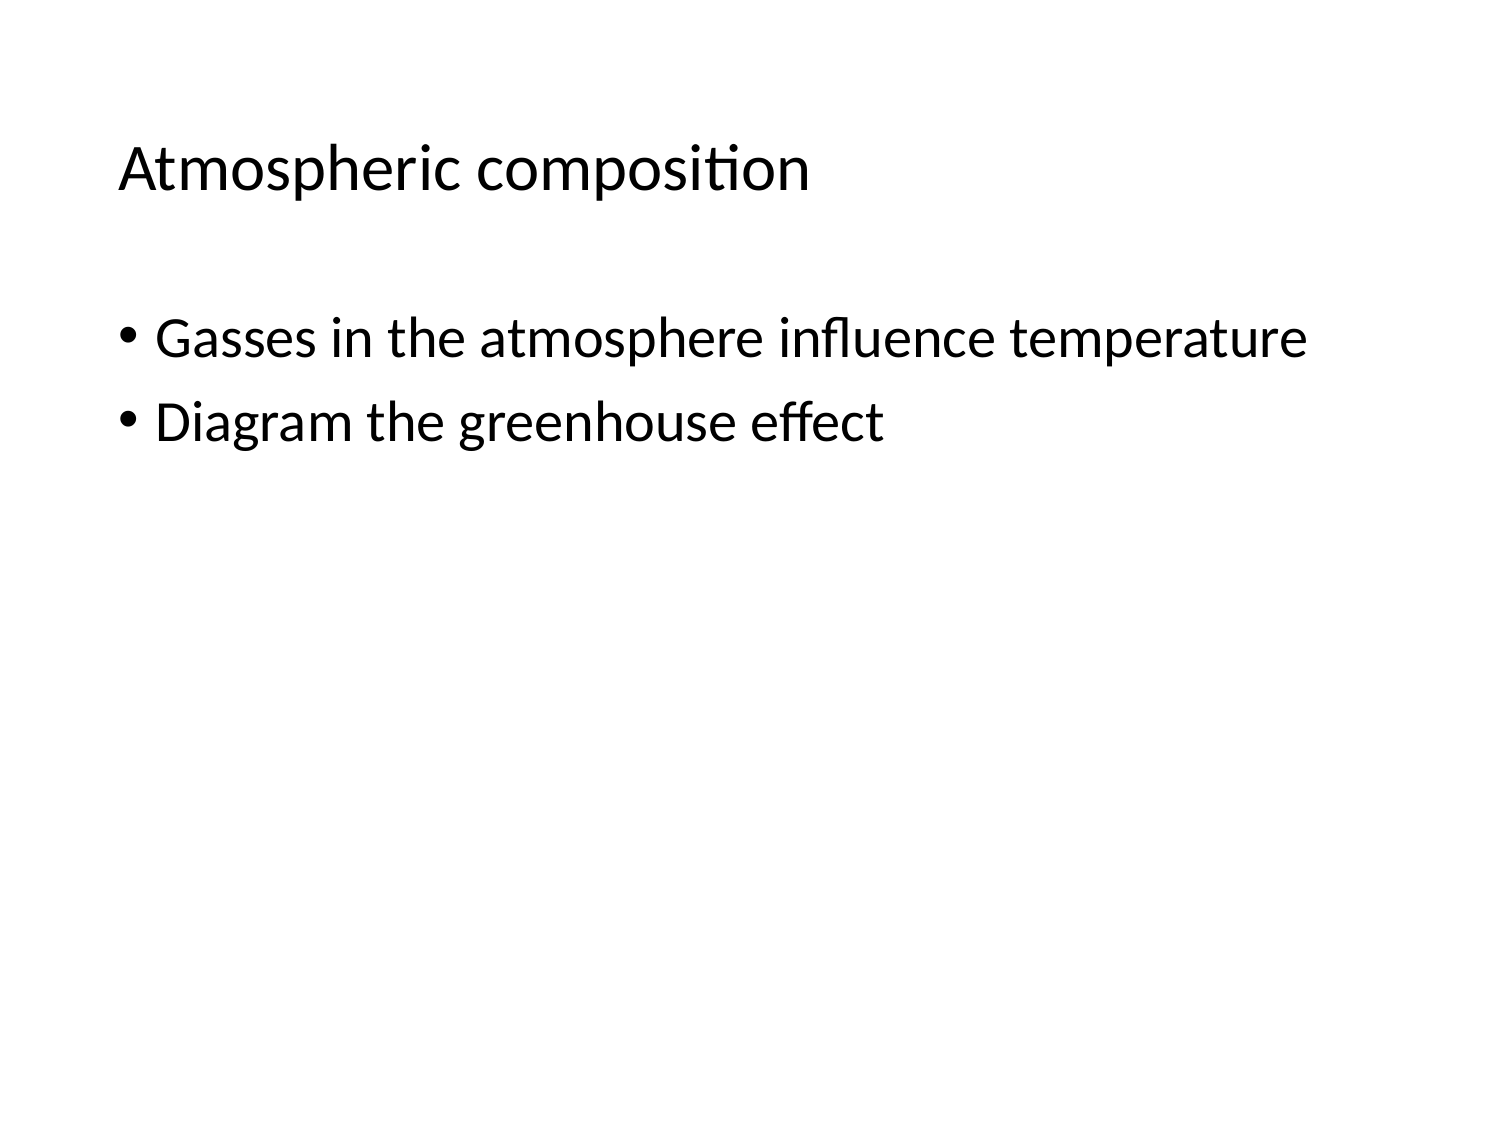

# Atmospheric composition
Gasses in the atmosphere influence temperature
Diagram the greenhouse effect